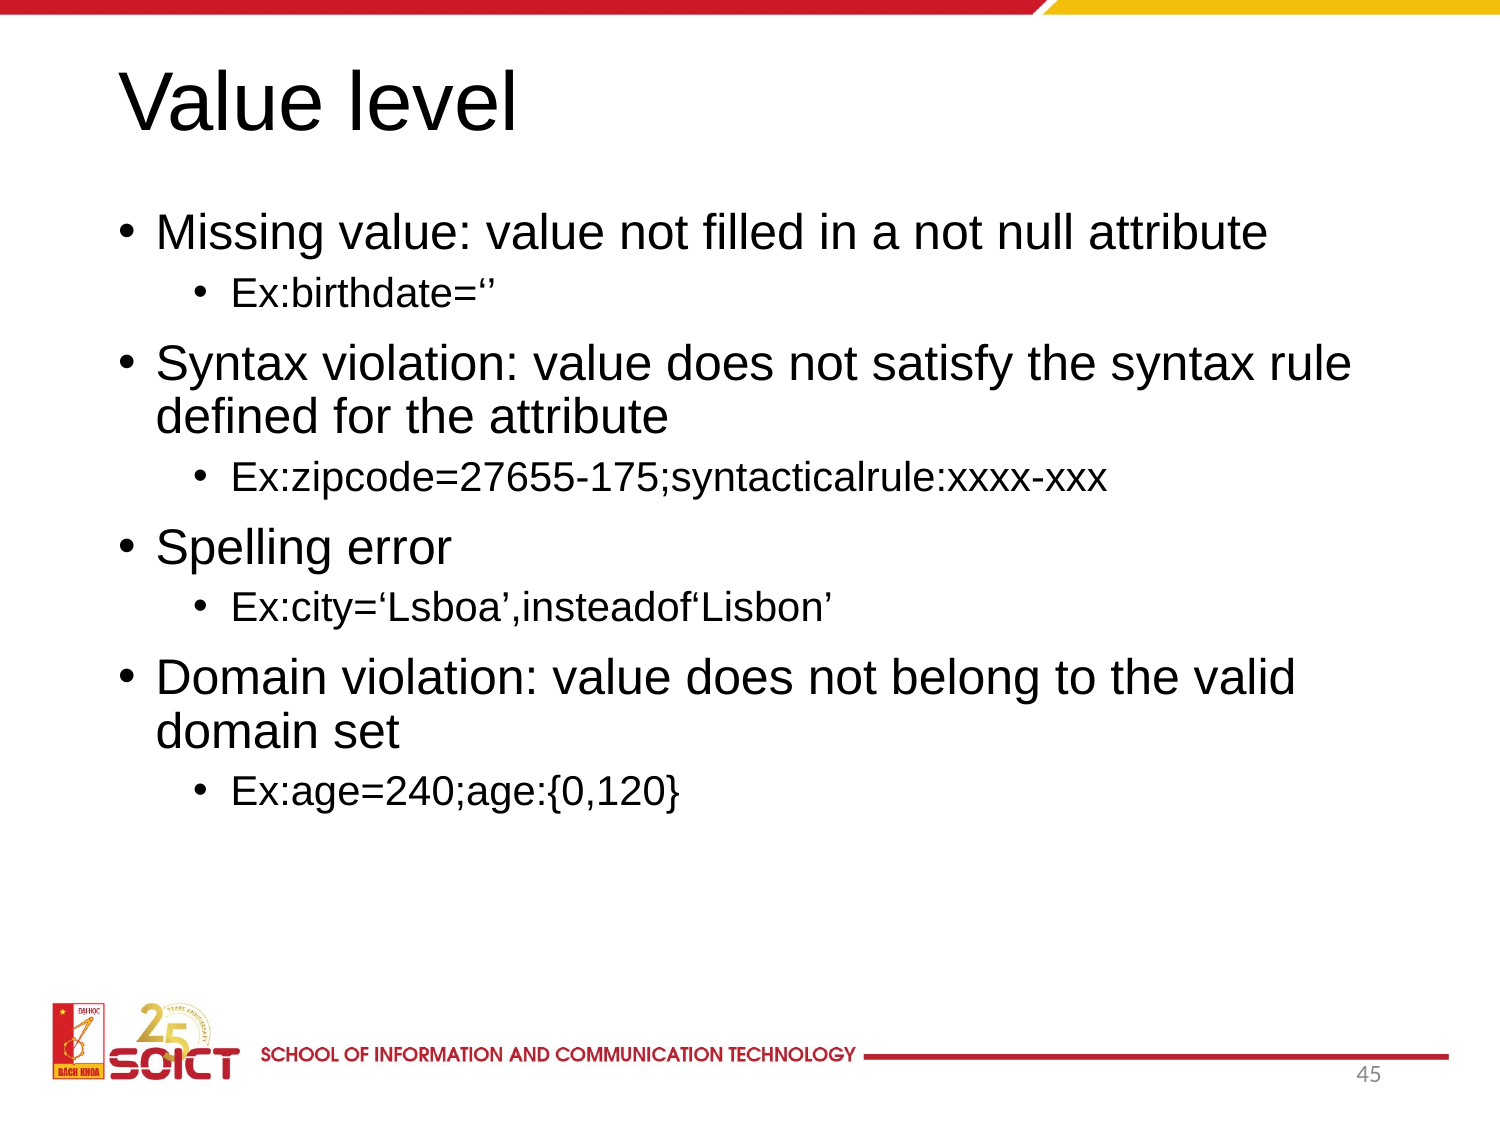

# Value level
Missing value: value not filled in a not null attribute
Ex:birthdate=‘’
Syntax violation: value does not satisfy the syntax rule defined for the attribute
Ex:zipcode=27655-175;syntacticalrule:xxxx-xxx
Spelling error
Ex:city=‘Lsboa’,insteadof‘Lisbon’
Domain violation: value does not belong to the valid domain set
Ex:age=240;age:{0,120}

45